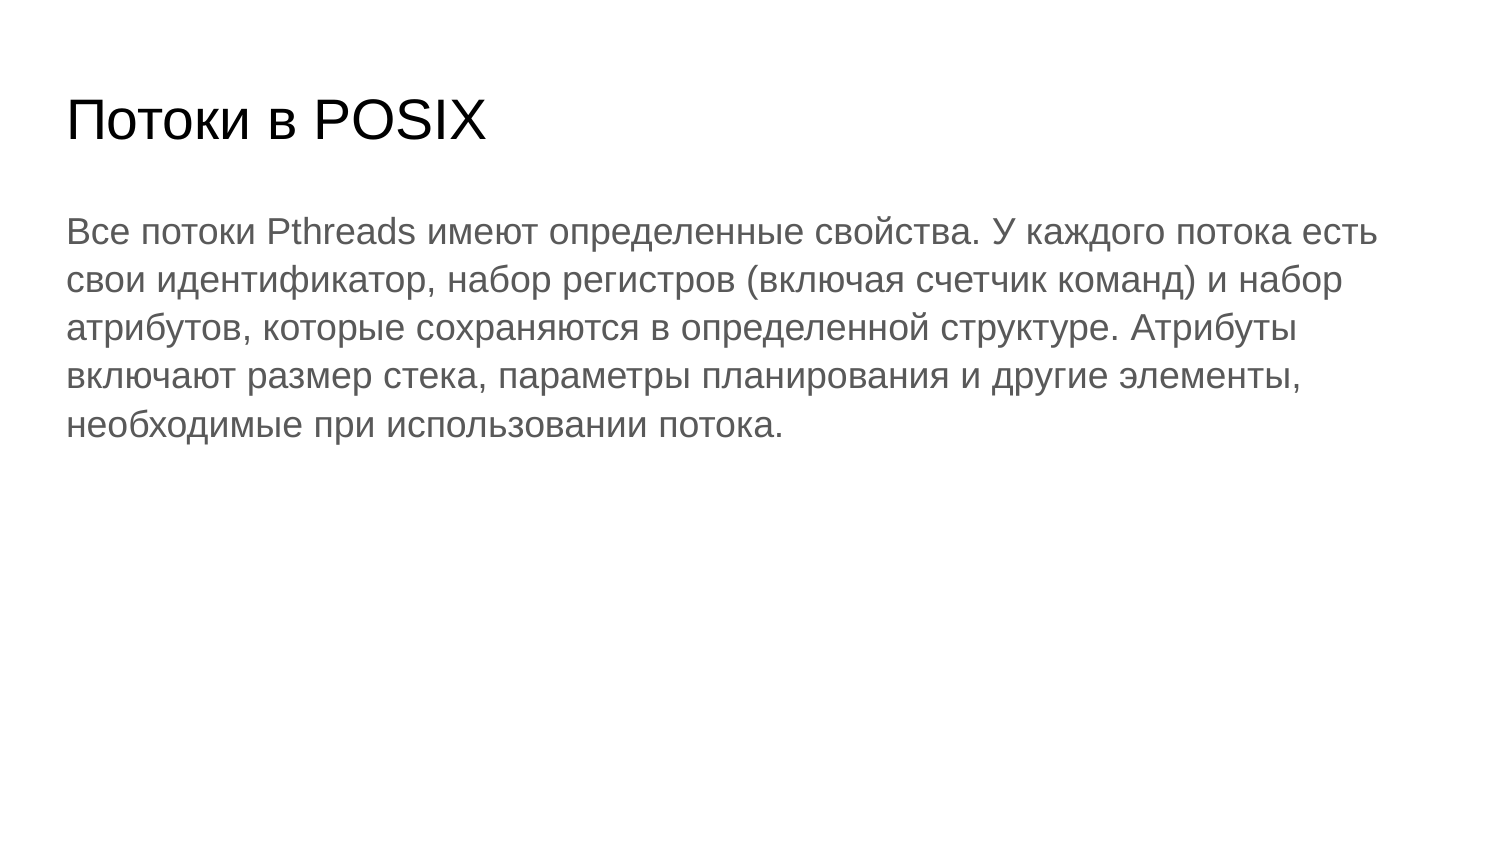

# Потоки в POSIX
Все потоки Pthreads имеют определенные свойства. У каждого потока есть свои идентификатор, набор регистров (включая счетчик команд) и набор атрибутов, которые сохраняются в определенной структуре. Атрибуты включают размер стека, параметры планирования и другие элементы, необходимые при использовании потока.